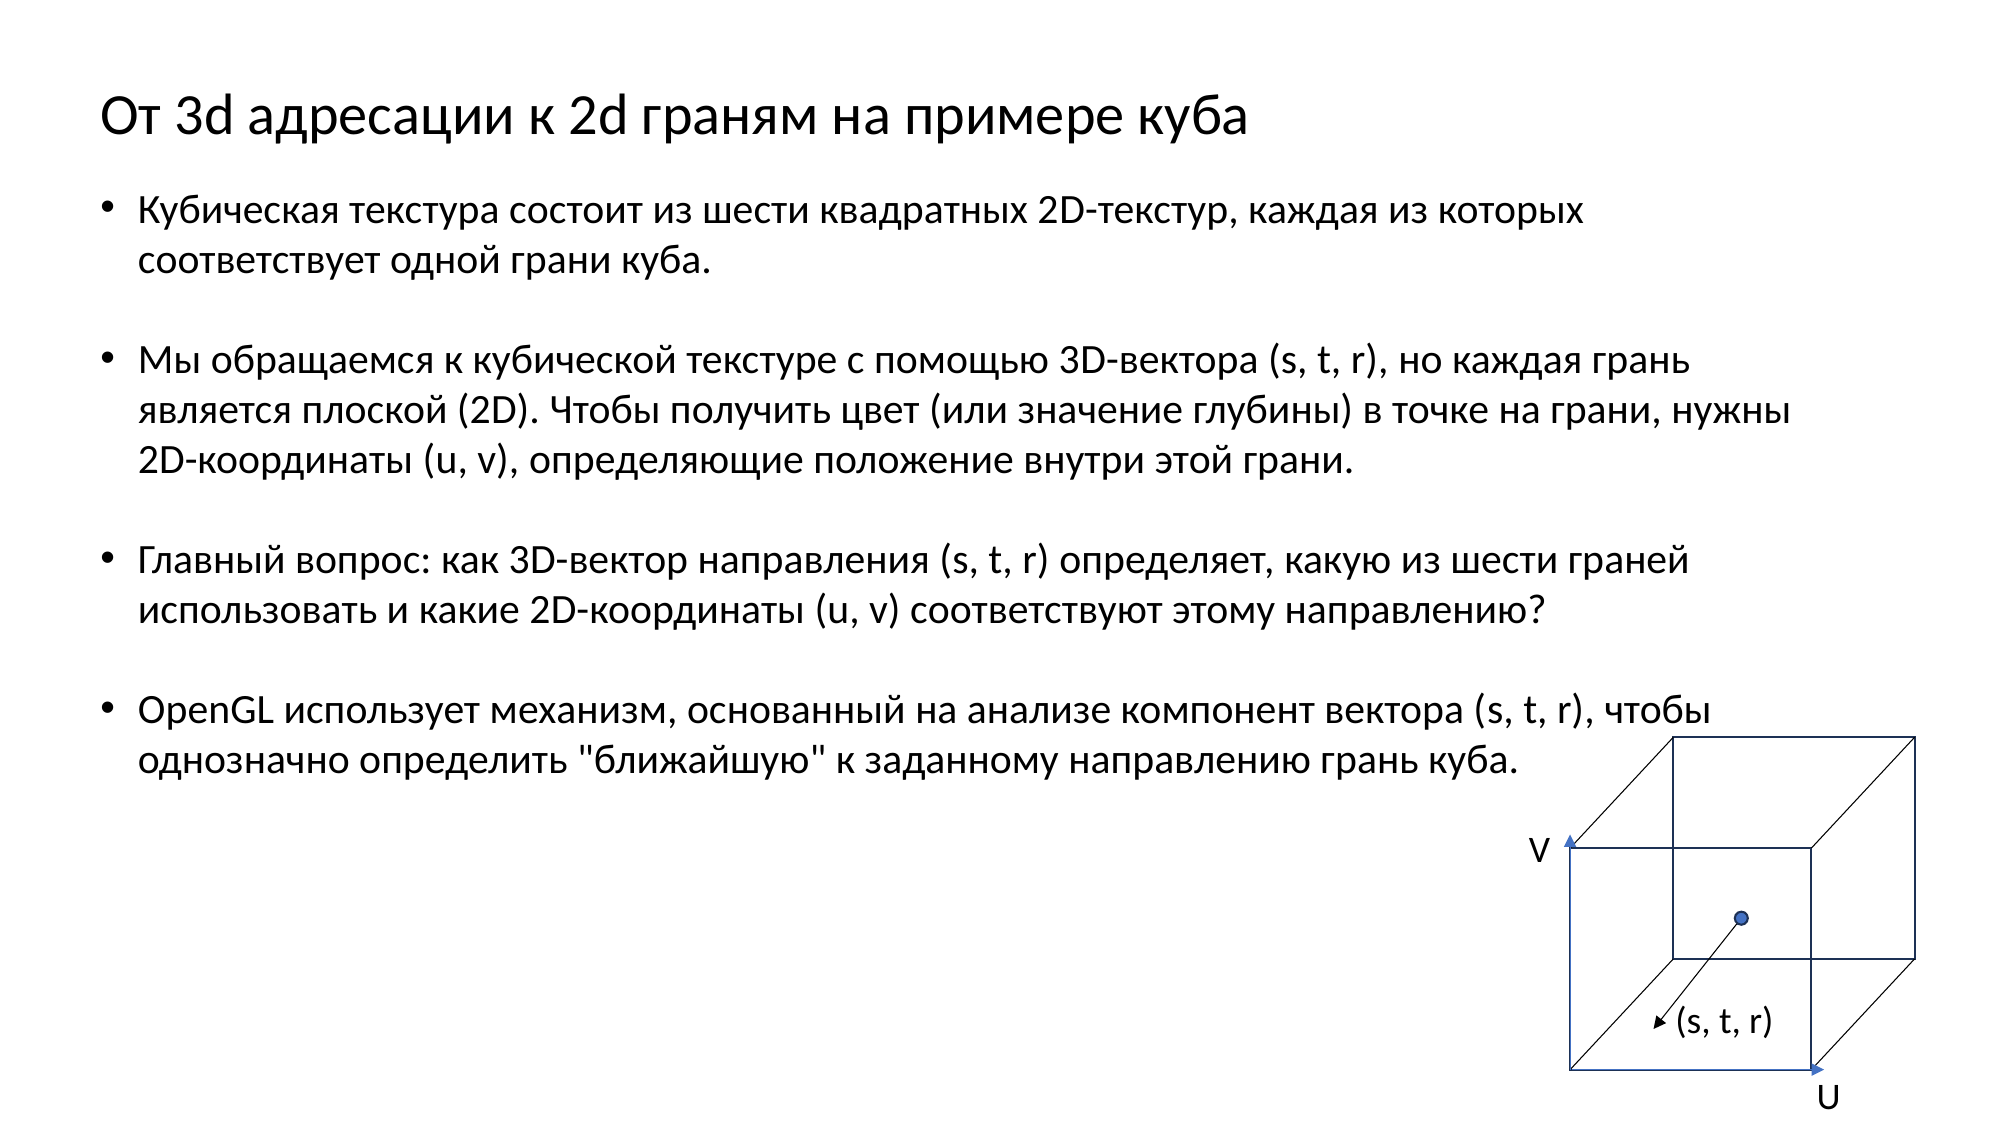

# От 3d адресации к 2d граням на примере куба
Кубическая текстура состоит из шести квадратных 2D-текстур, каждая из которых соответствует одной грани куба.

Мы обращаемся к кубической текстуре с помощью 3D-вектора (s, t, r), но каждая грань является плоской (2D). Чтобы получить цвет (или значение глубины) в точке на грани, нужны 2D-координаты (u, v), определяющие положение внутри этой грани.

Главный вопрос: как 3D-вектор направления (s, t, r) определяет, какую из шести граней использовать и какие 2D-координаты (u, v) соответствуют этому направлению?

OpenGL использует механизм, основанный на анализе компонент вектора (s, t, r), чтобы однозначно определить "ближайшую" к заданному направлению грань куба.

V
(s, t, r)
U